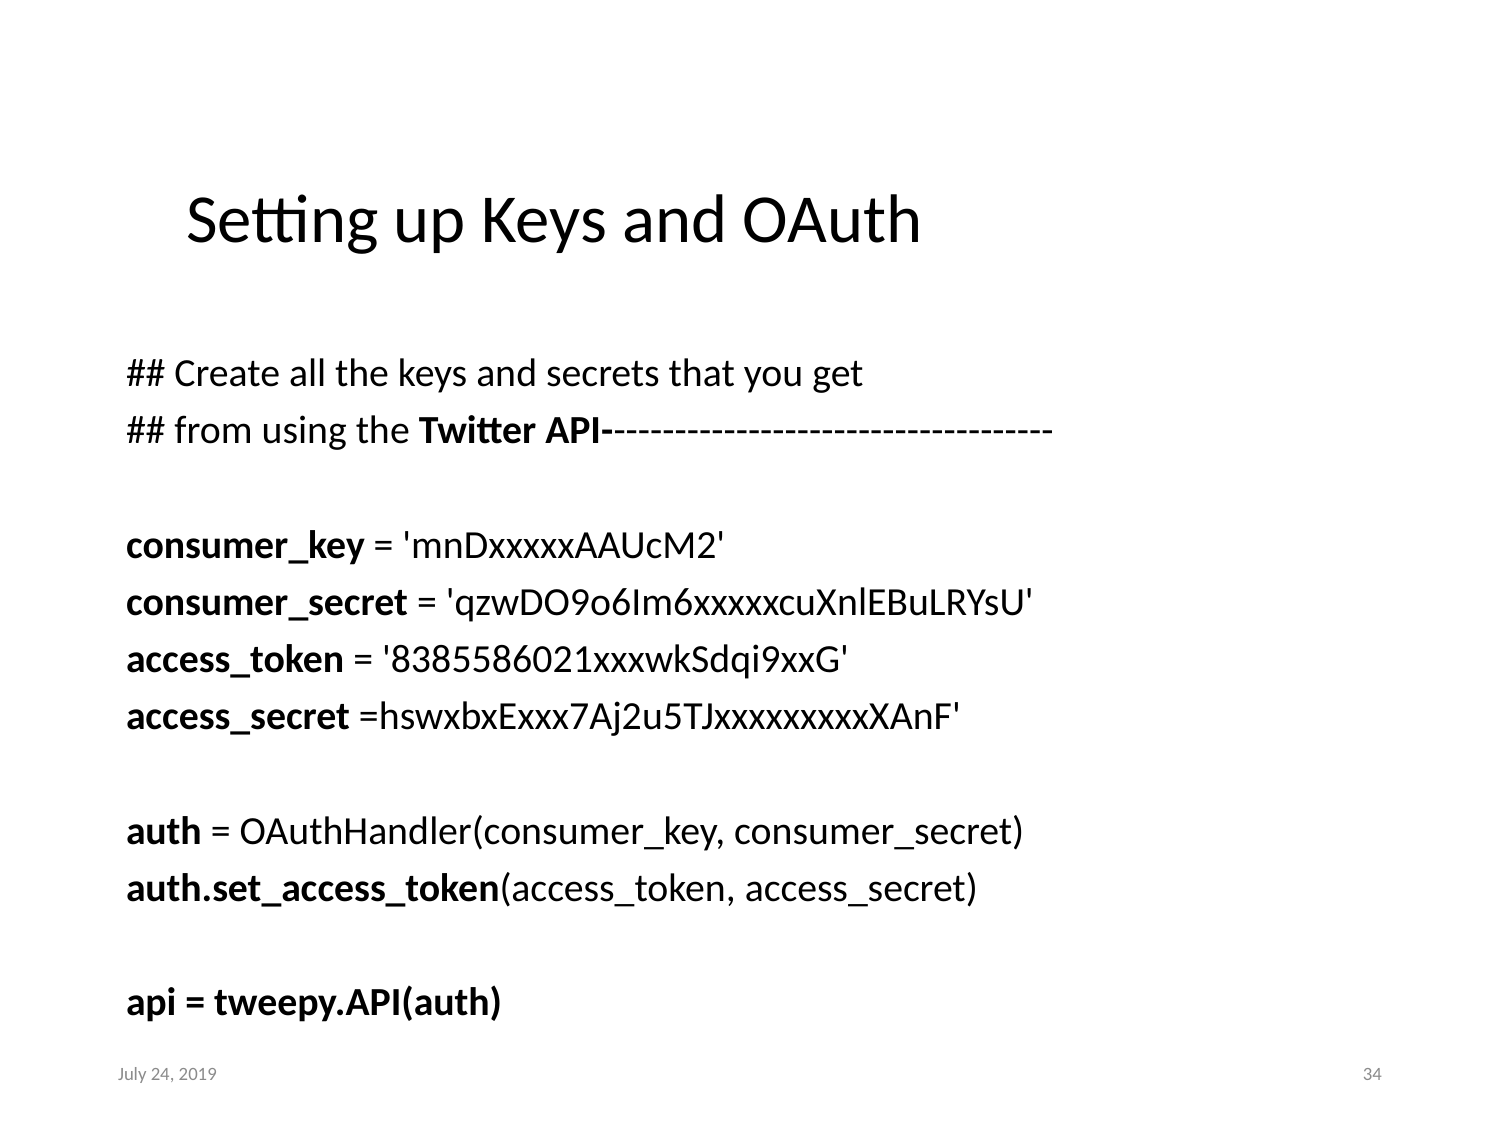

# Setting up Keys and OAuth
## Create all the keys and secrets that you get
## from using the Twitter API-------------------------------------

consumer_key = 'mnDxxxxxAAUcM2'
consumer_secret = 'qzwDO9o6Im6xxxxxcuXnlEBuLRYsU'
access_token = '8385586021xxxwkSdqi9xxG'
access_secret =hswxbxExxx7Aj2u5TJxxxxxxxxxXAnF'

auth = OAuthHandler(consumer_key, consumer_secret)
auth.set_access_token(access_token, access_secret)

api = tweepy.API(auth)
July 24, 2019
34